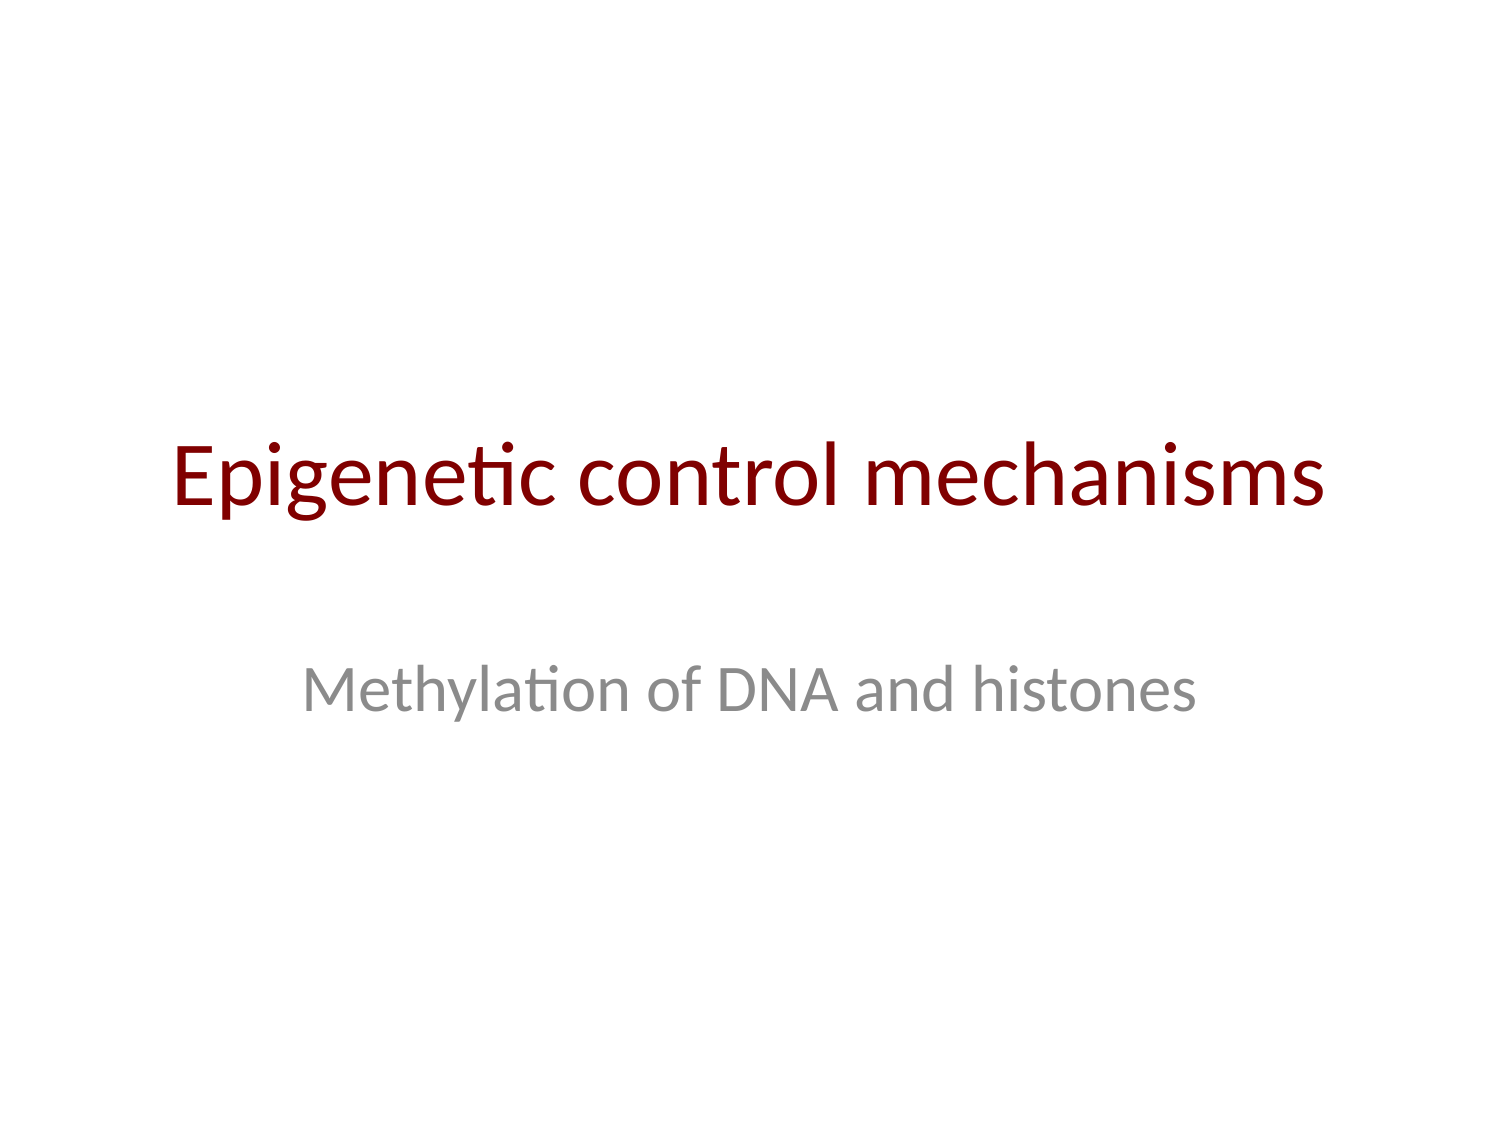

# Epigenetic control mechanisms
Methylation of DNA and histones